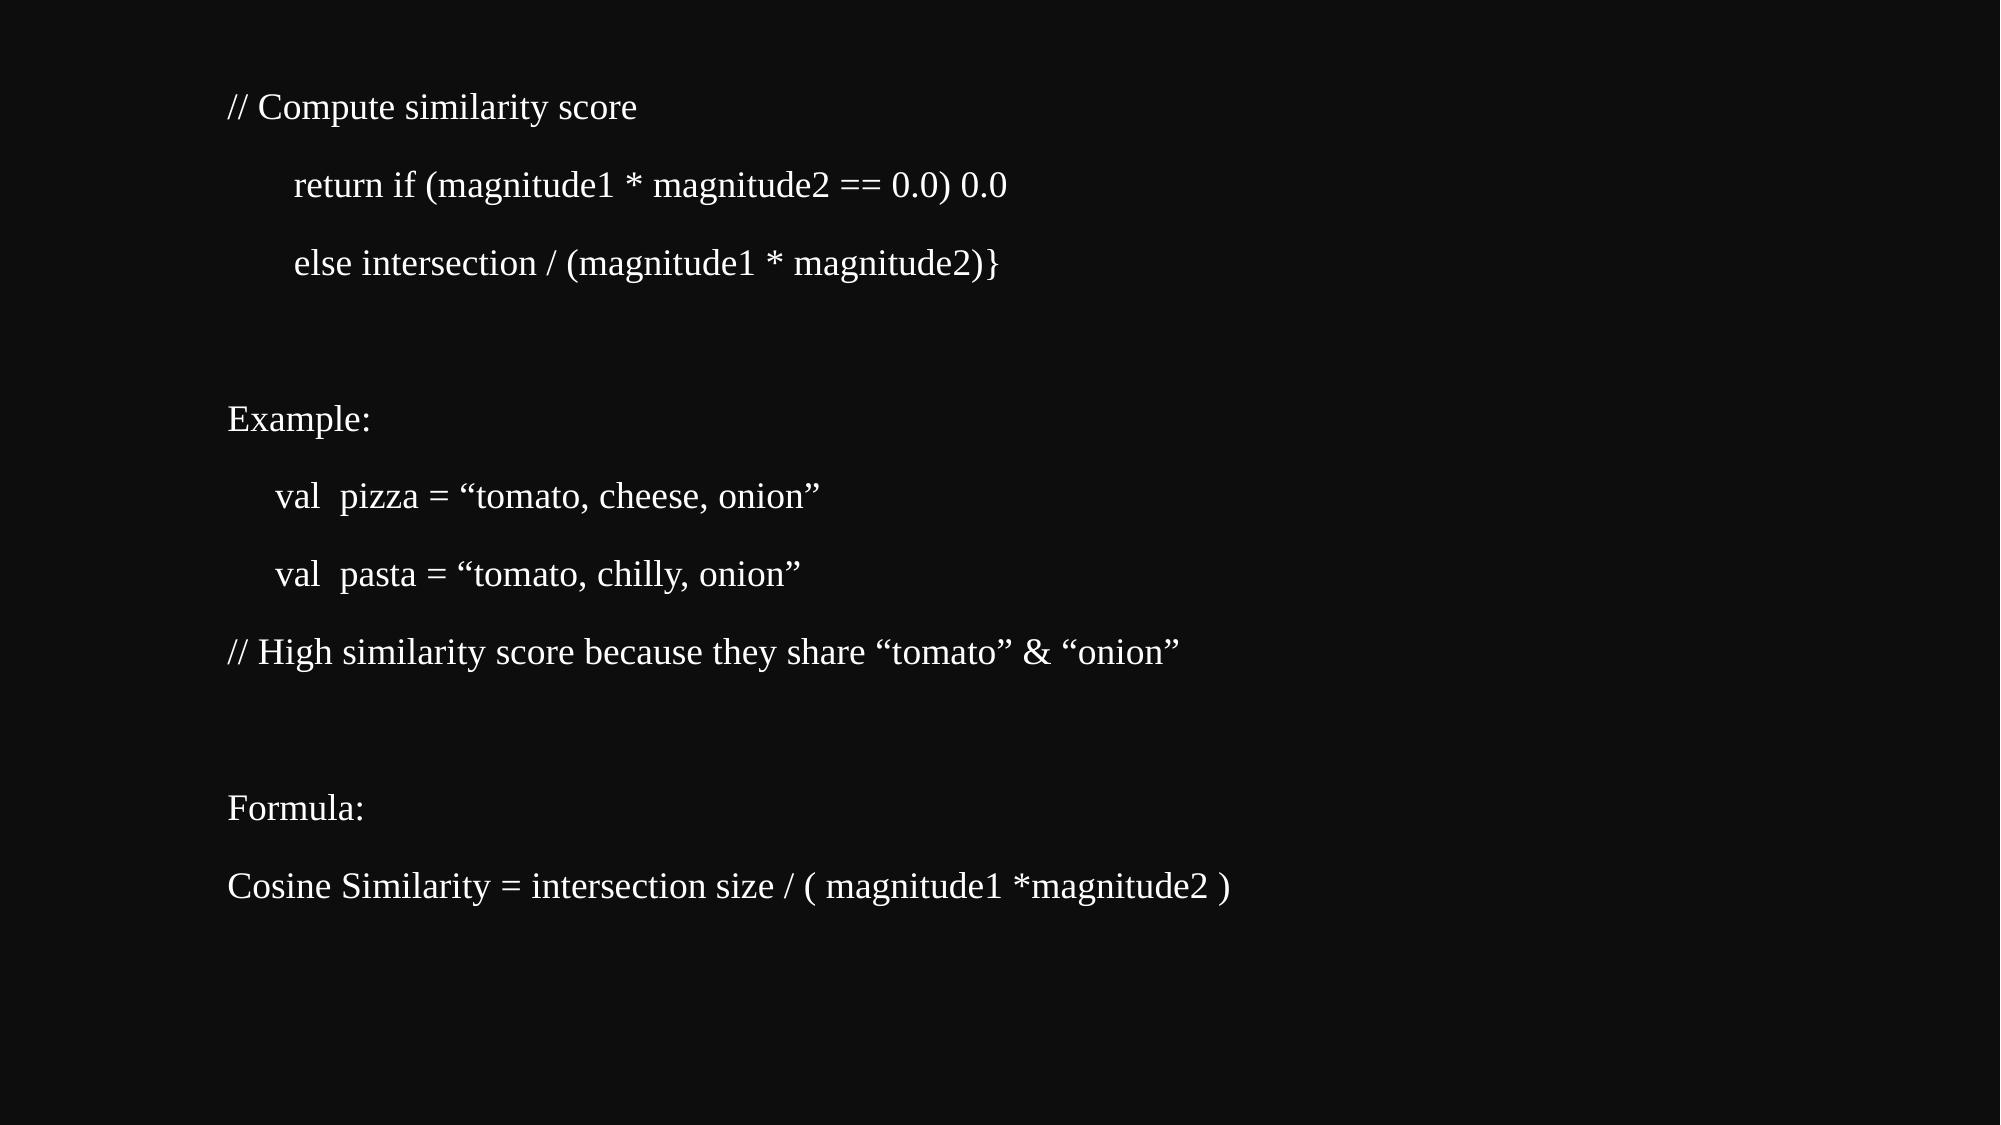

// Compute similarity score
       return if (magnitude1 * magnitude2 == 0.0) 0.0
       else intersection / (magnitude1 * magnitude2)}

Example:
     val  pizza = “tomato, cheese, onion”
     val  pasta = “tomato, chilly, onion”
// High similarity score because they share “tomato” & “onion”

Formula:
Cosine Similarity = intersection size / ( magnitude1 *magnitude2 )